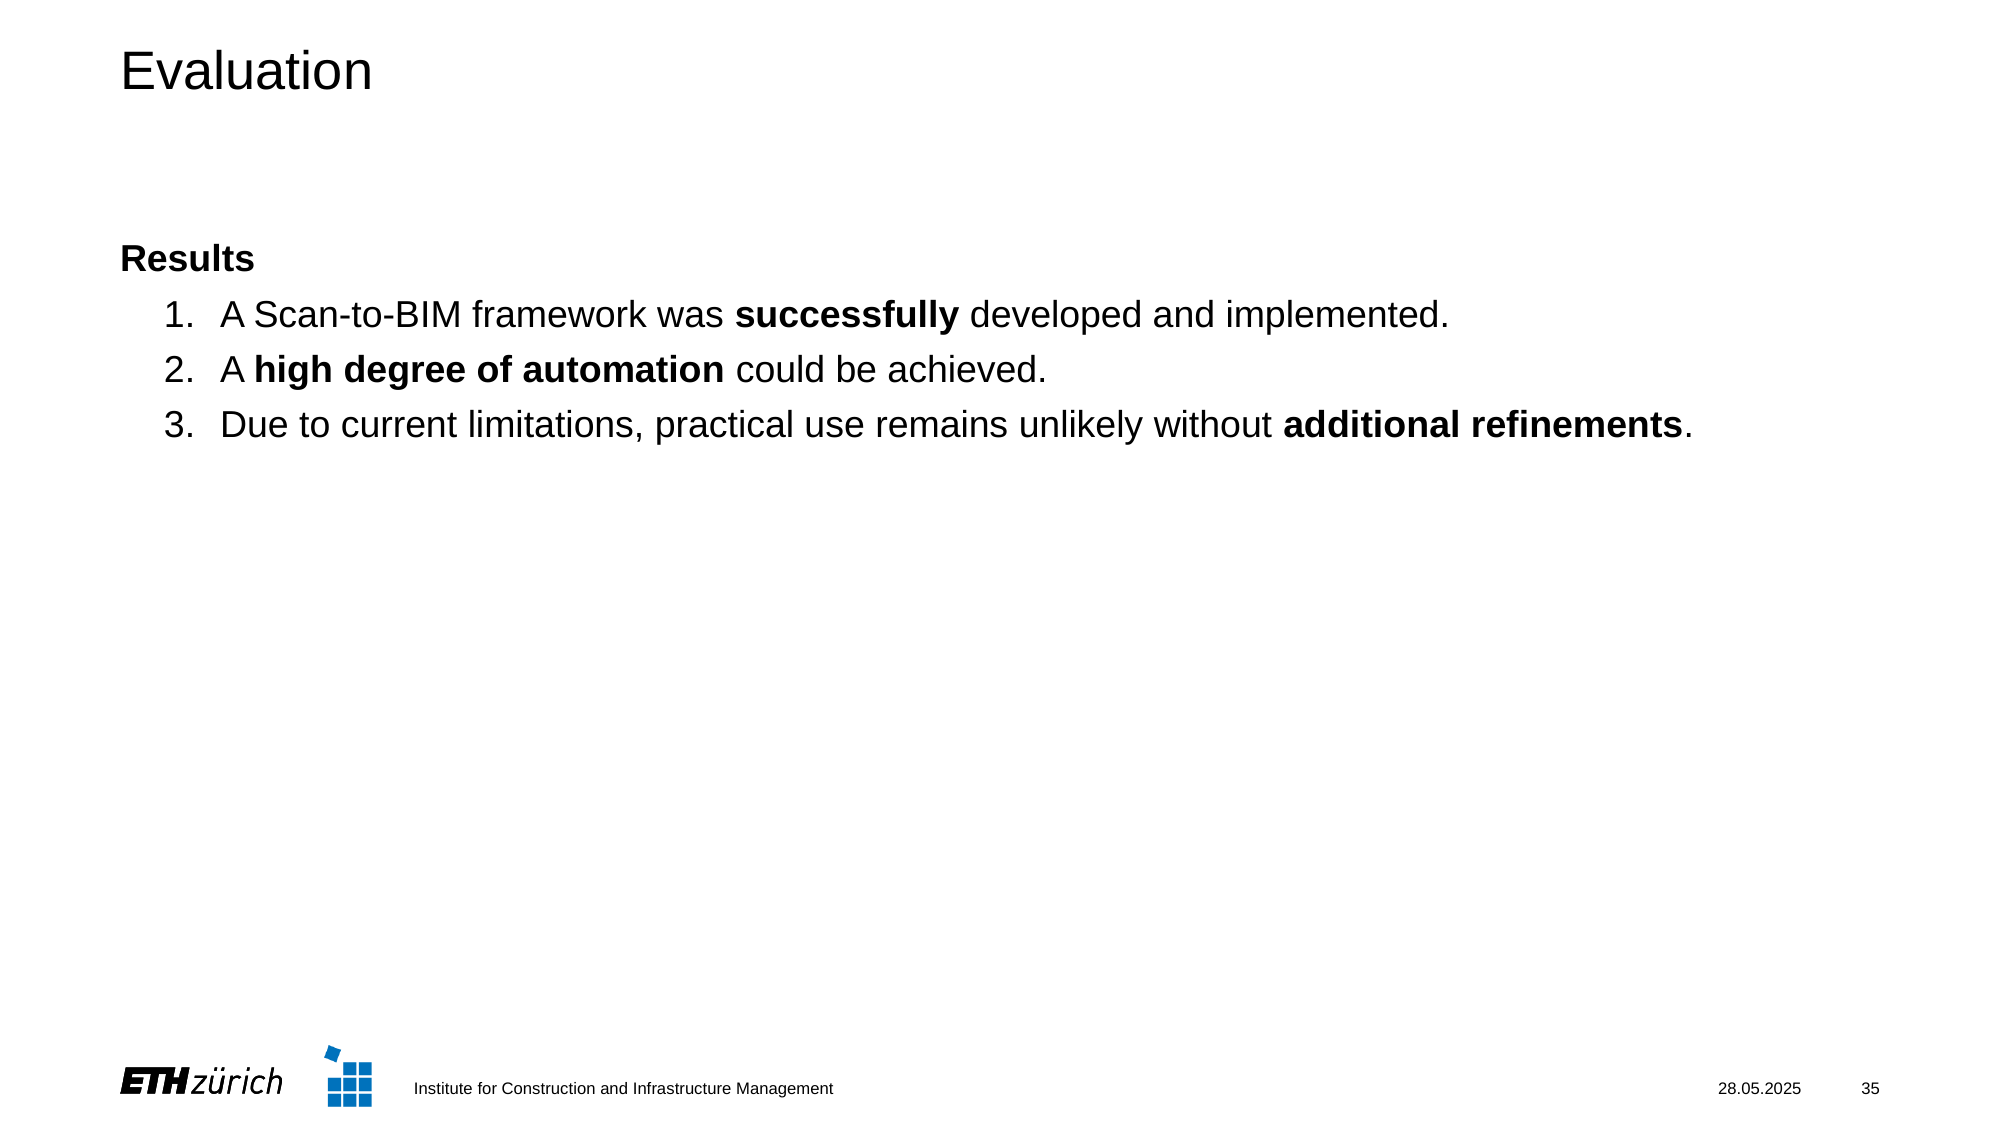

# Evaluation
Results
A Scan-to-BIM framework was successfully developed and implemented.
A high degree of automation could be achieved.
Due to current limitations, practical use remains unlikely without additional refinements.
Institute for Construction and Infrastructure Management
28.05.2025
35